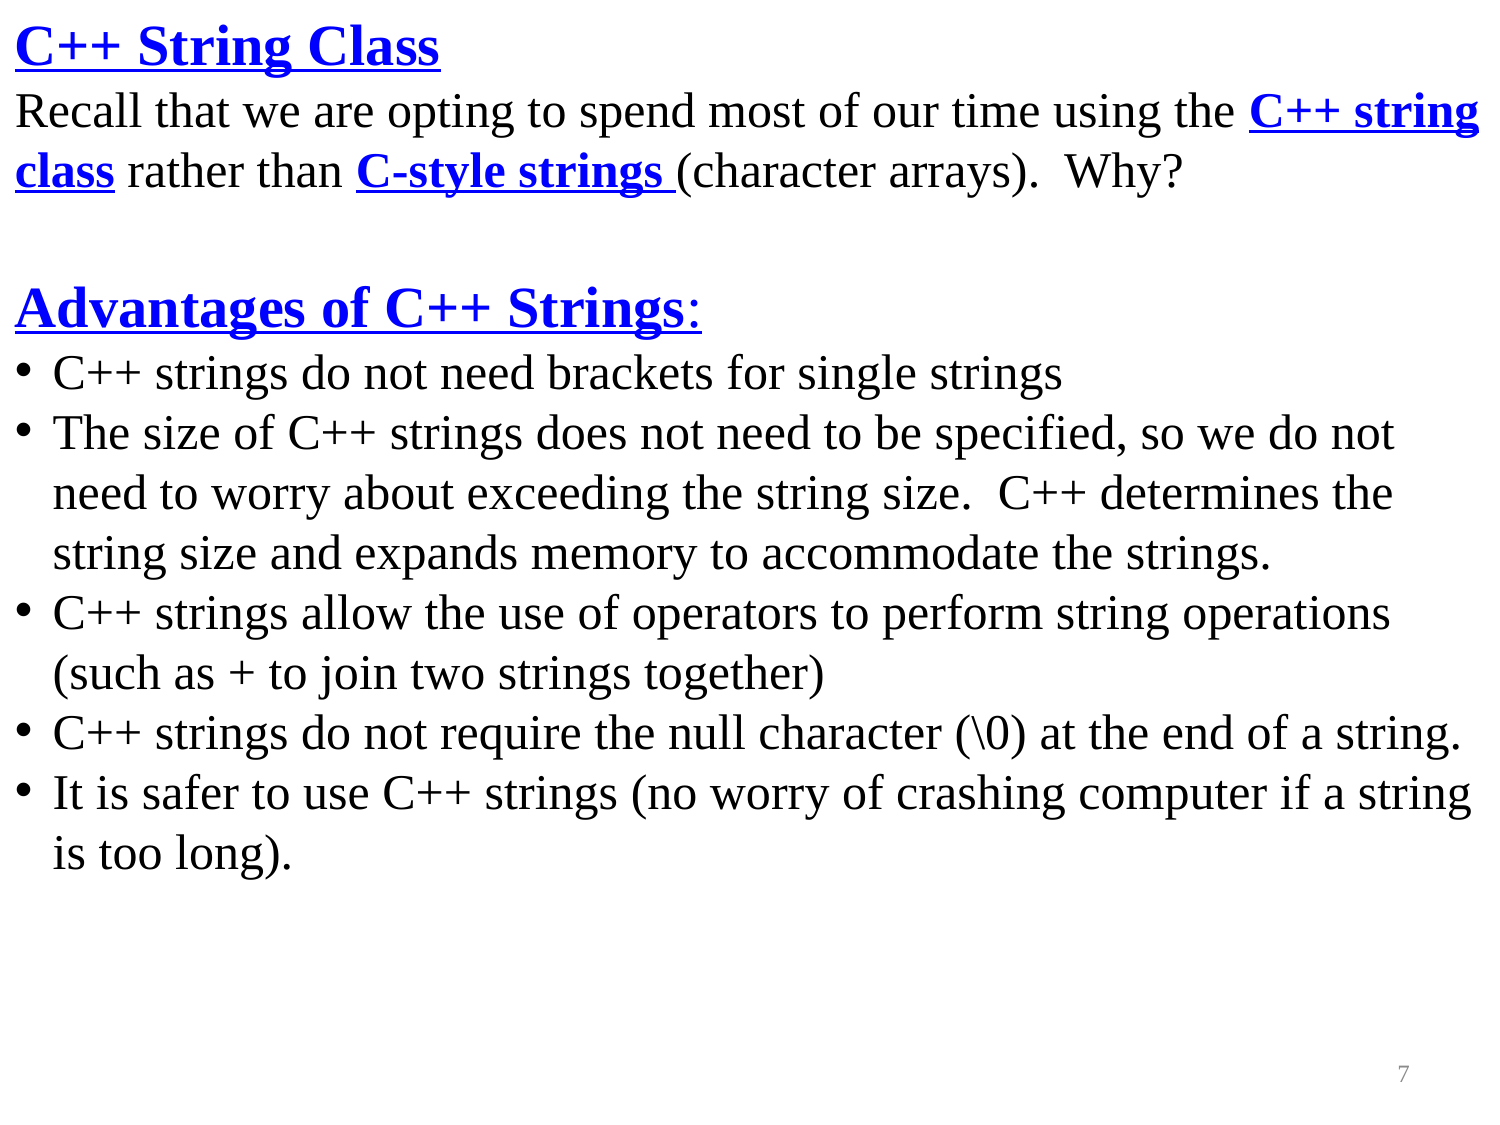

C++ String Class
Recall that we are opting to spend most of our time using the C++ string class rather than C-style strings (character arrays).  Why?
Advantages of C++ Strings:
C++ strings do not need brackets for single strings
The size of C++ strings does not need to be specified, so we do not need to worry about exceeding the string size.  C++ determines the string size and expands memory to accommodate the strings.
C++ strings allow the use of operators to perform string operations (such as + to join two strings together)
C++ strings do not require the null character (\0) at the end of a string.
It is safer to use C++ strings (no worry of crashing computer if a string is too long).
7